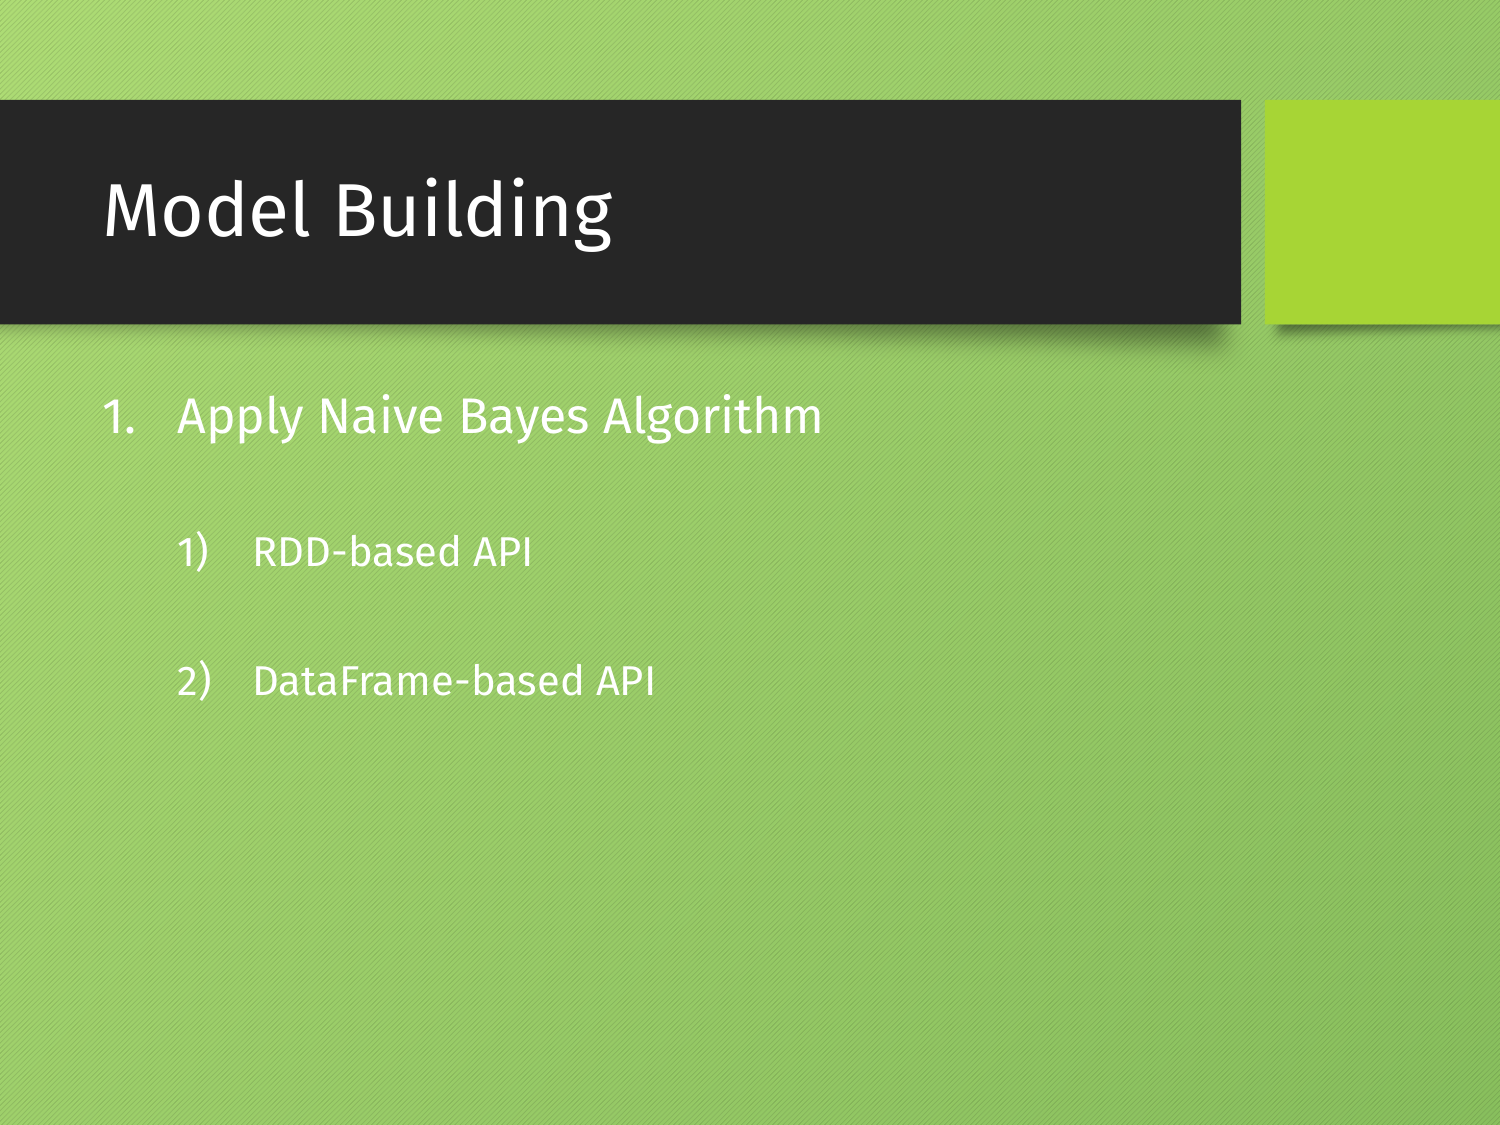

# Model Building
Apply Naive Bayes Algorithm

RDD-based API

DataFrame-based API